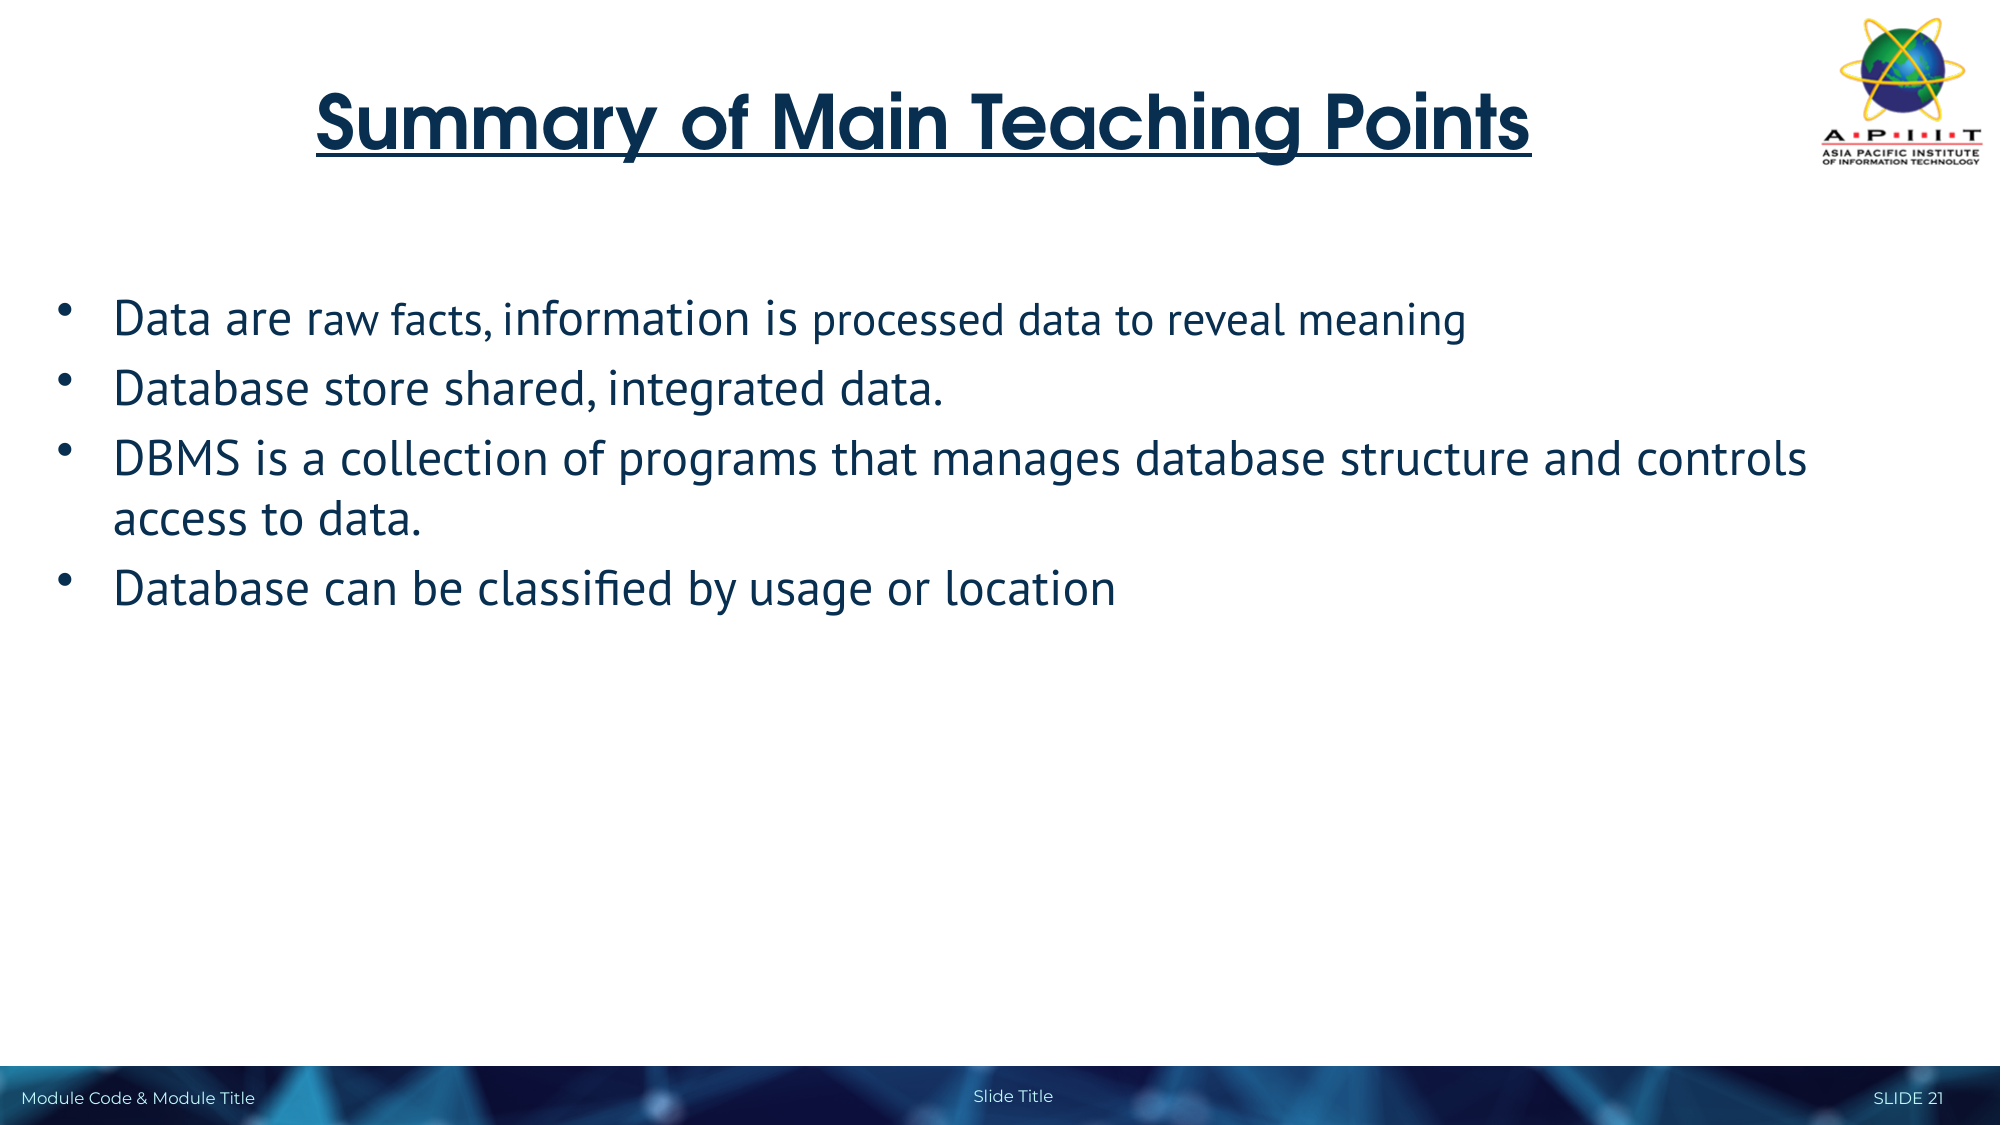

Summary of Main Teaching Points
Data are raw facts, information is processed data to reveal meaning
Database store shared, integrated data.
DBMS is a collection of programs that manages database structure and controls access to data.
Database can be classified by usage or location